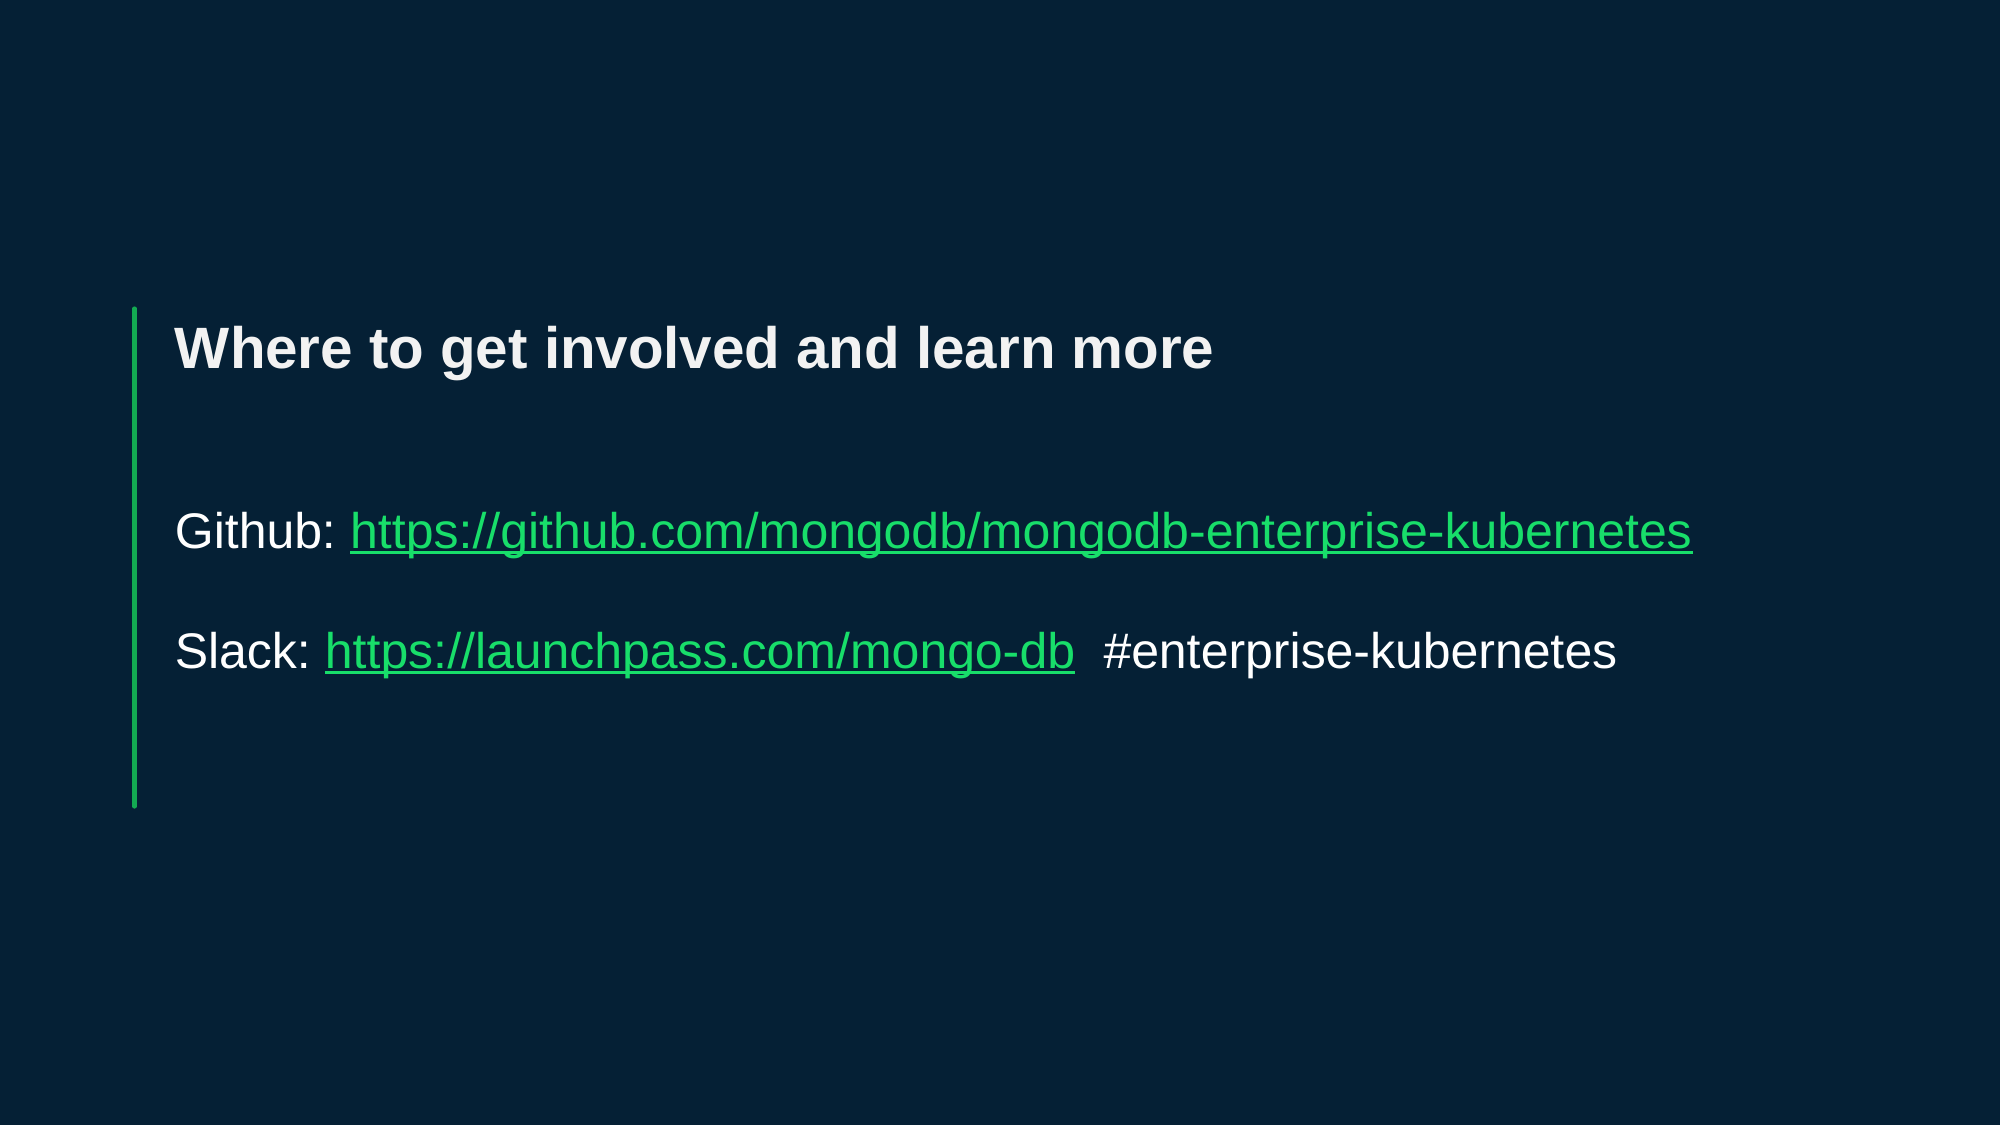

# Community Resources
Where to get involved and learn more

Github: https://github.com/mongodb/mongodb-enterprise-kubernetes

Slack: https://launchpass.com/mongo-db  #enterprise-kubernetes

Talk to me!